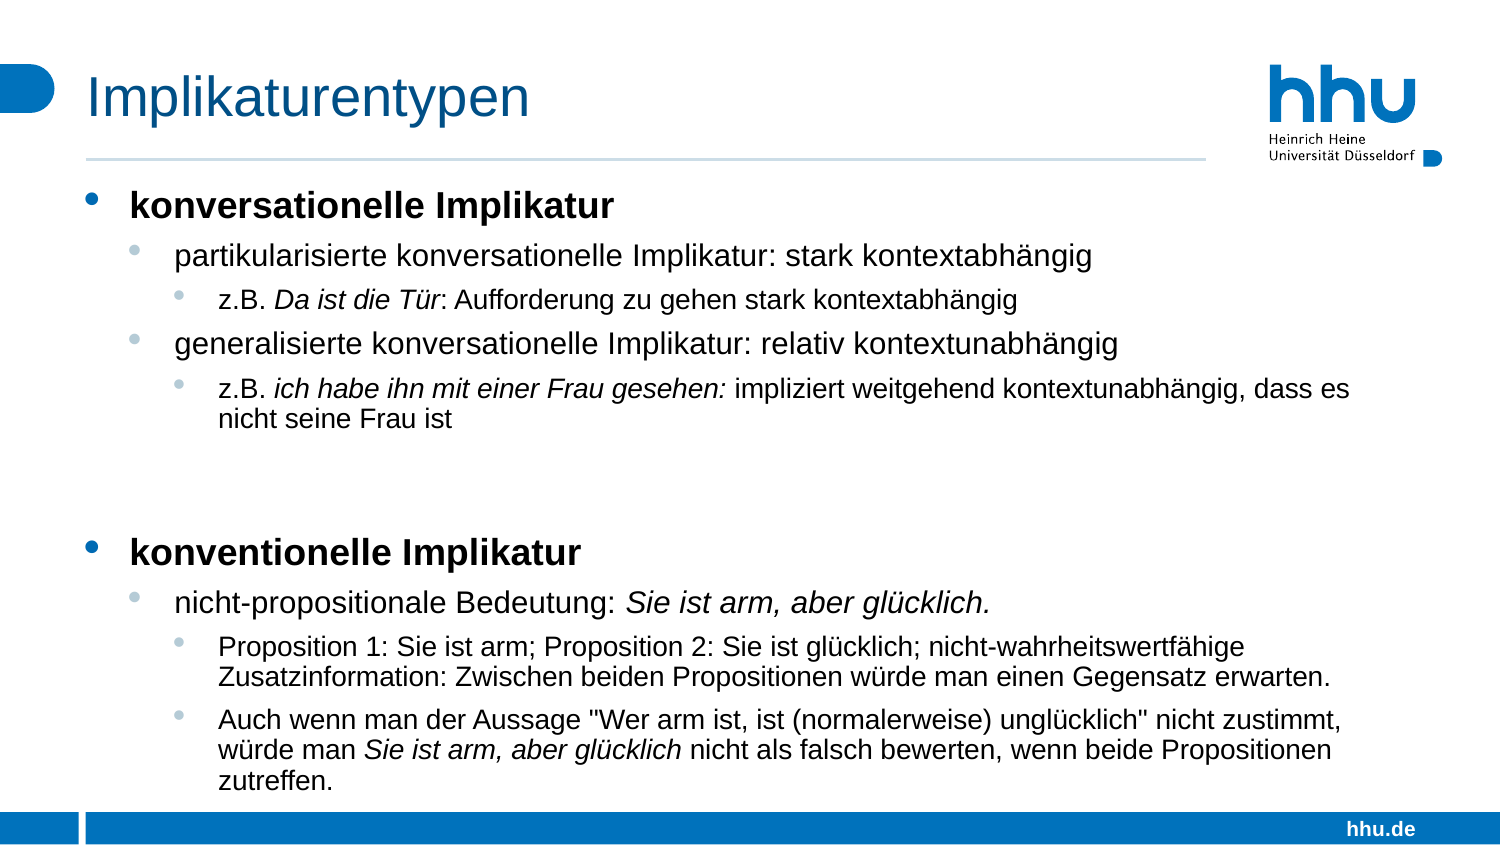

# Implikaturentypen
konversationelle Implikatur
partikularisierte konversationelle Implikatur: stark kontextabhängig
z.B. Da ist die Tür: Aufforderung zu gehen stark kontextabhängig
generalisierte konversationelle Implikatur: relativ kontextunabhängig
z.B. ich habe ihn mit einer Frau gesehen: impliziert weitgehend kontextunabhängig, dass es nicht seine Frau ist

konventionelle Implikatur
nicht-propositionale Bedeutung: Sie ist arm, aber glücklich.
Proposition 1: Sie ist arm; Proposition 2: Sie ist glücklich; nicht-wahrheitswertfähige Zusatzinformation: Zwischen beiden Propositionen würde man einen Gegensatz erwarten.
Auch wenn man der Aussage "Wer arm ist, ist (normalerweise) unglücklich" nicht zustimmt, würde man Sie ist arm, aber glücklich nicht als falsch bewerten, wenn beide Propositionen zutreffen.